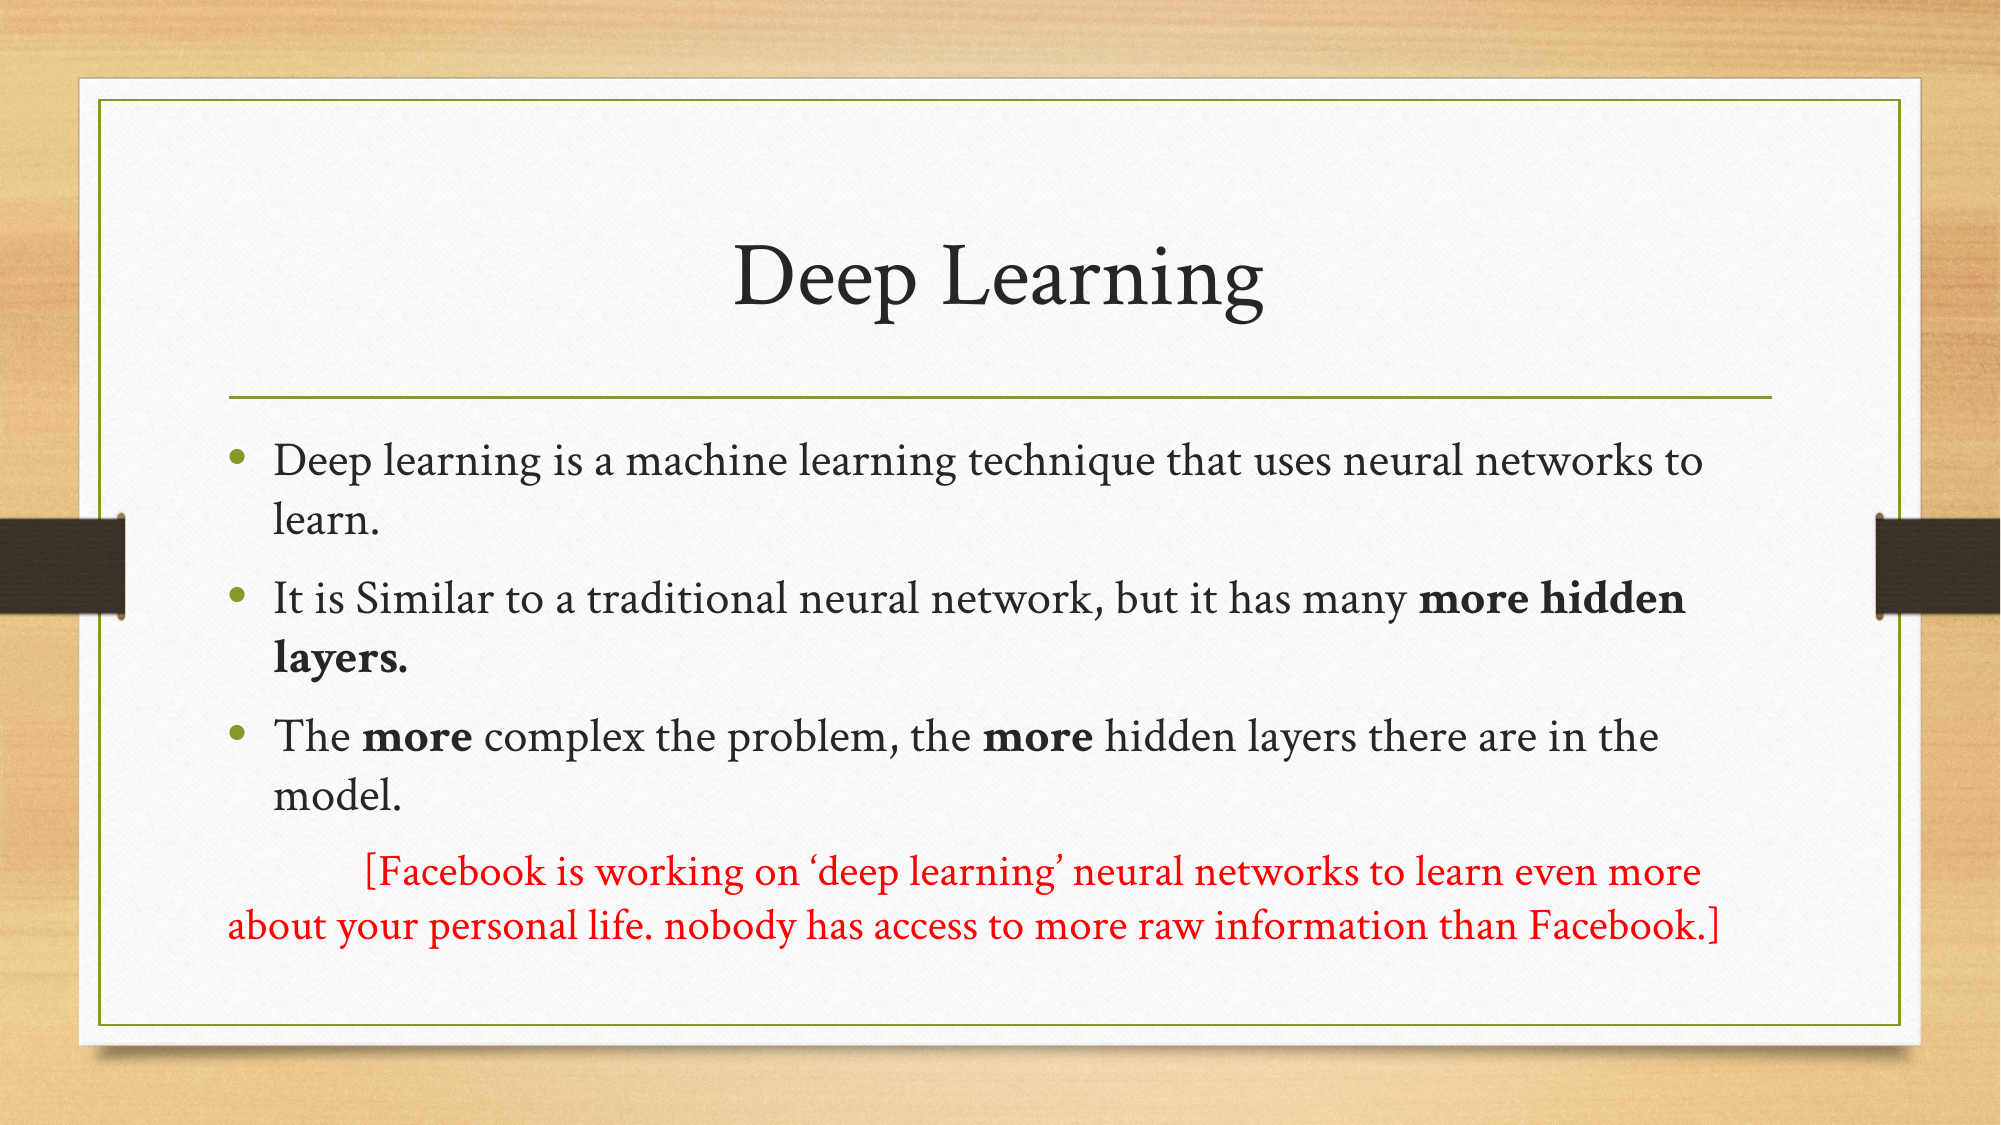

# Deep Learning
Deep learning is a machine learning technique that uses neural networks to learn.
It is Similar to a traditional neural network, but it has many more hidden layers.
The more complex the problem, the more hidden layers there are in the model.
	[Facebook is working on ‘deep learning’ neural networks to learn even more about your personal life. nobody has access to more raw information than Facebook.]